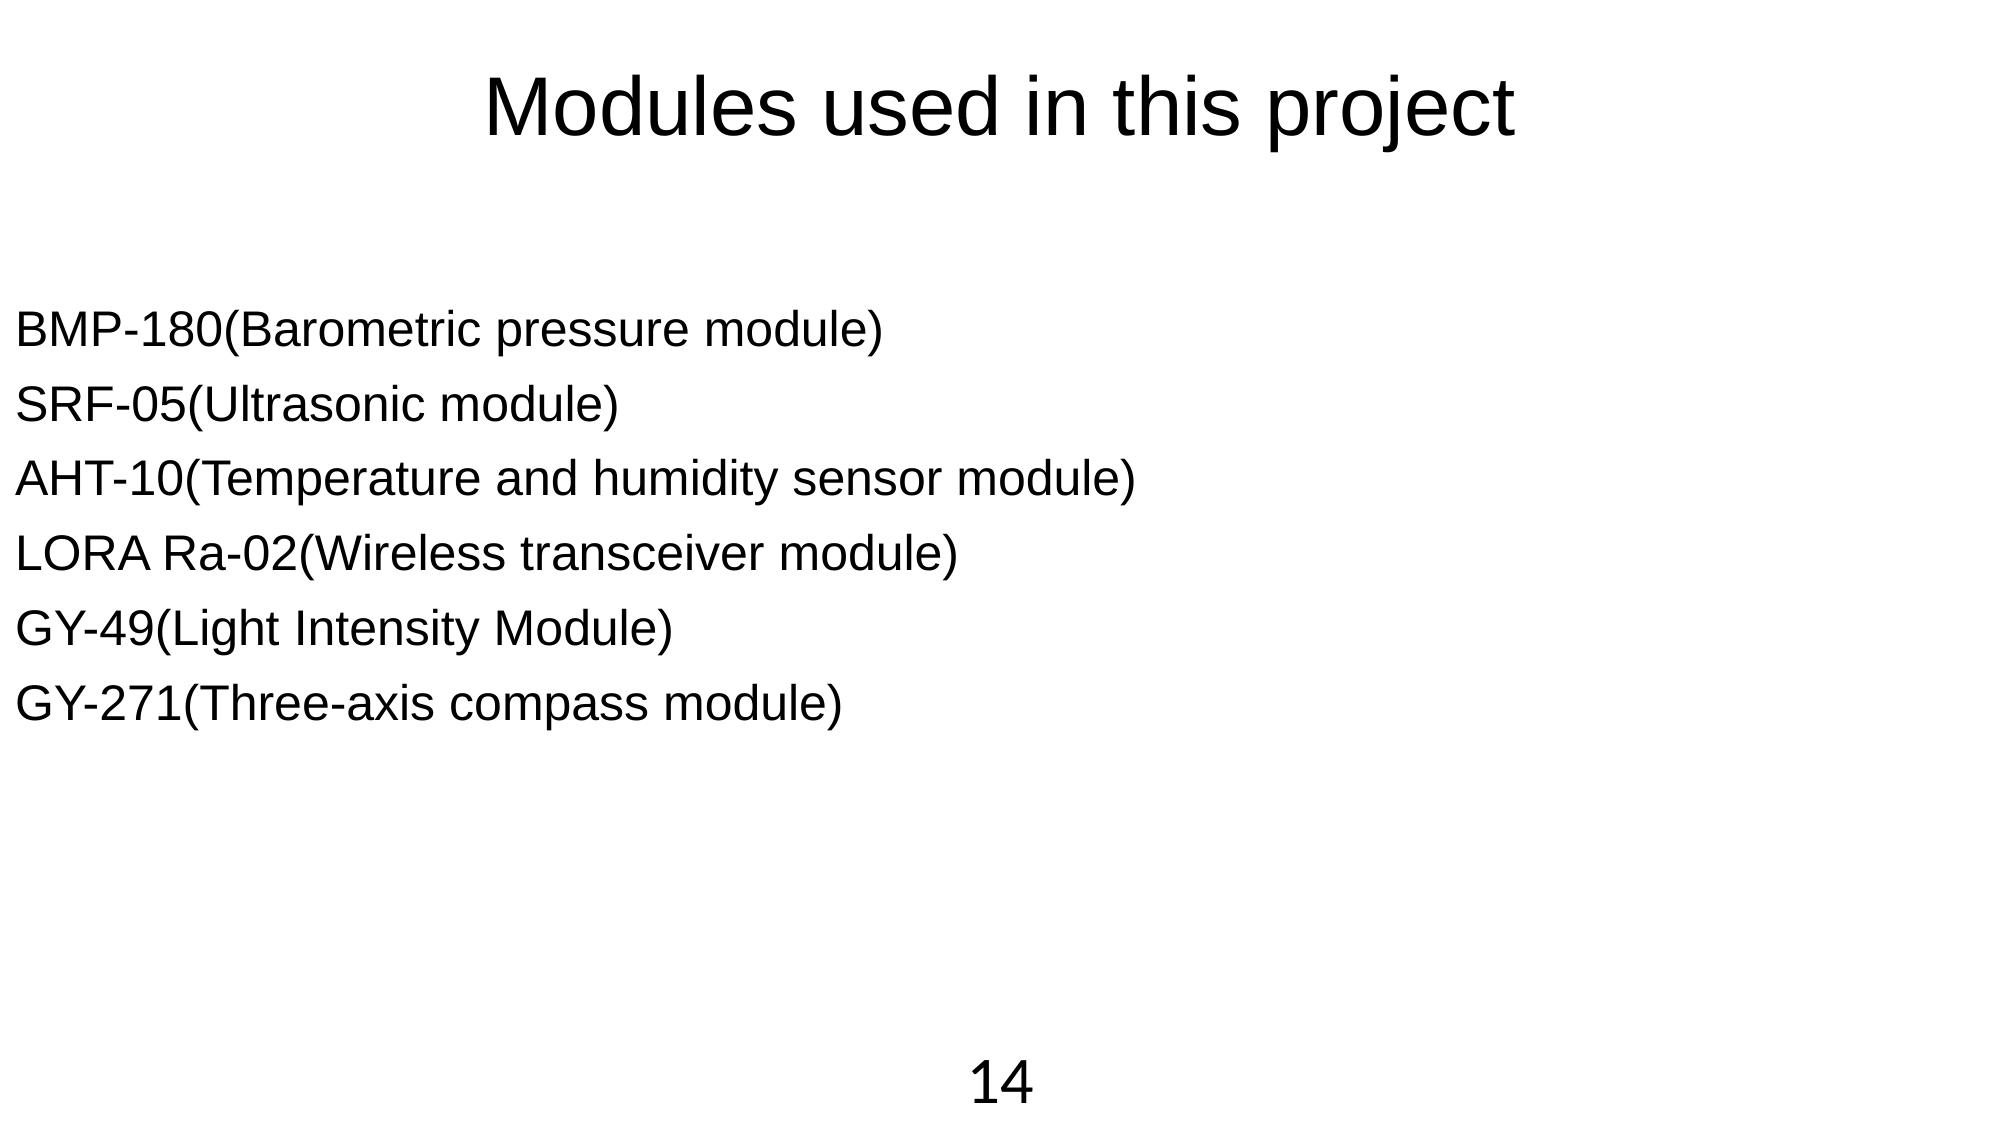

# Modules used in this project
BMP-180(Barometric pressure module)
SRF-05(Ultrasonic module)
AHT-10(Temperature and humidity sensor module)
LORA Ra-02(Wireless transceiver module)
GY-49(Light Intensity Module)
GY-271(Three-axis compass module)

14